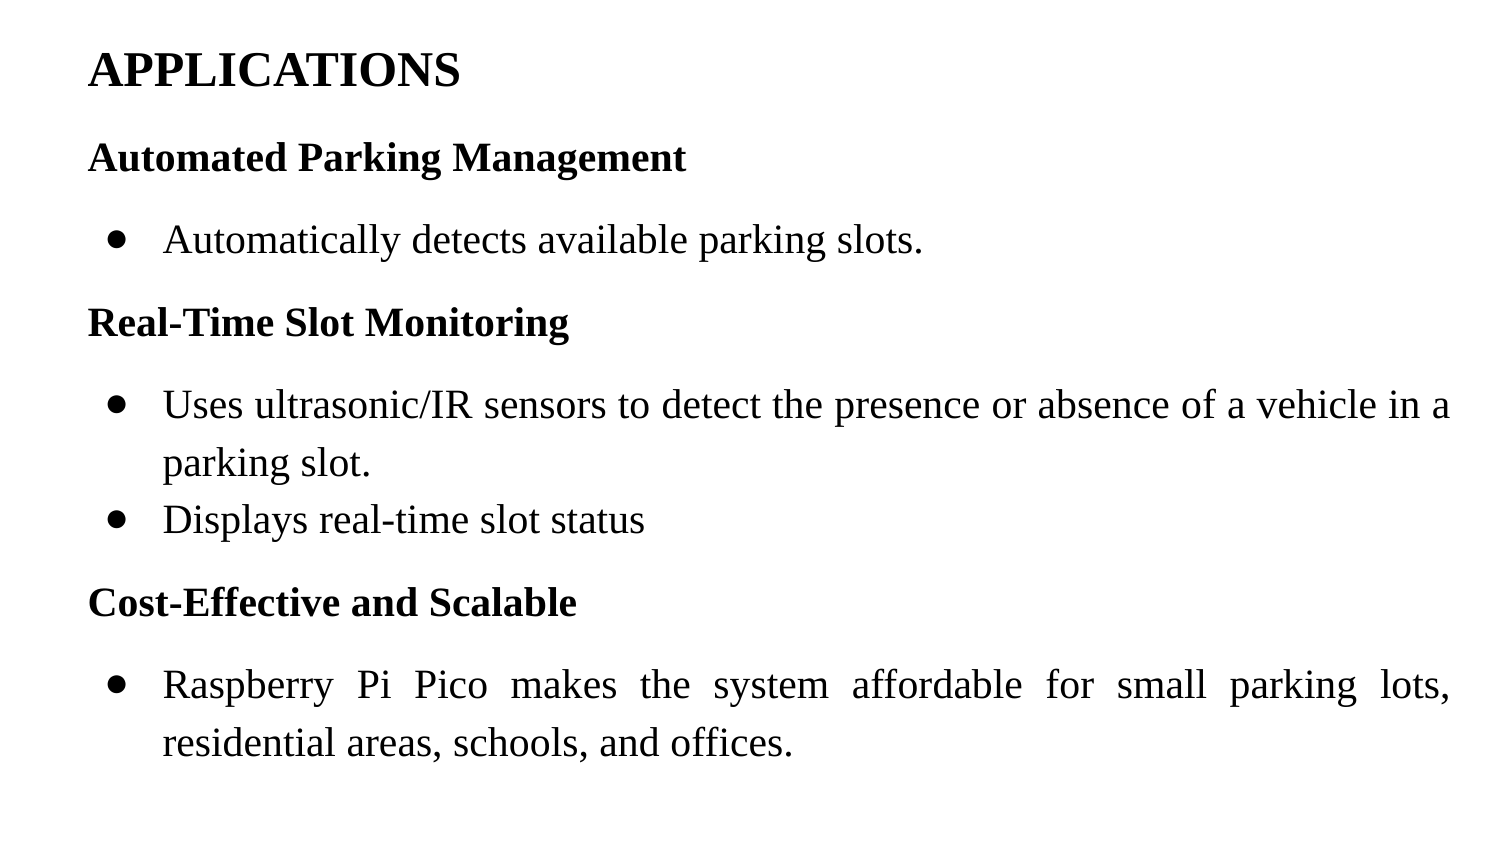

APPLICATIONS
Automated Parking Management
Automatically detects available parking slots.
Real-Time Slot Monitoring
Uses ultrasonic/IR sensors to detect the presence or absence of a vehicle in a parking slot.
Displays real-time slot status
Cost-Effective and Scalable
Raspberry Pi Pico makes the system affordable for small parking lots, residential areas, schools, and offices.